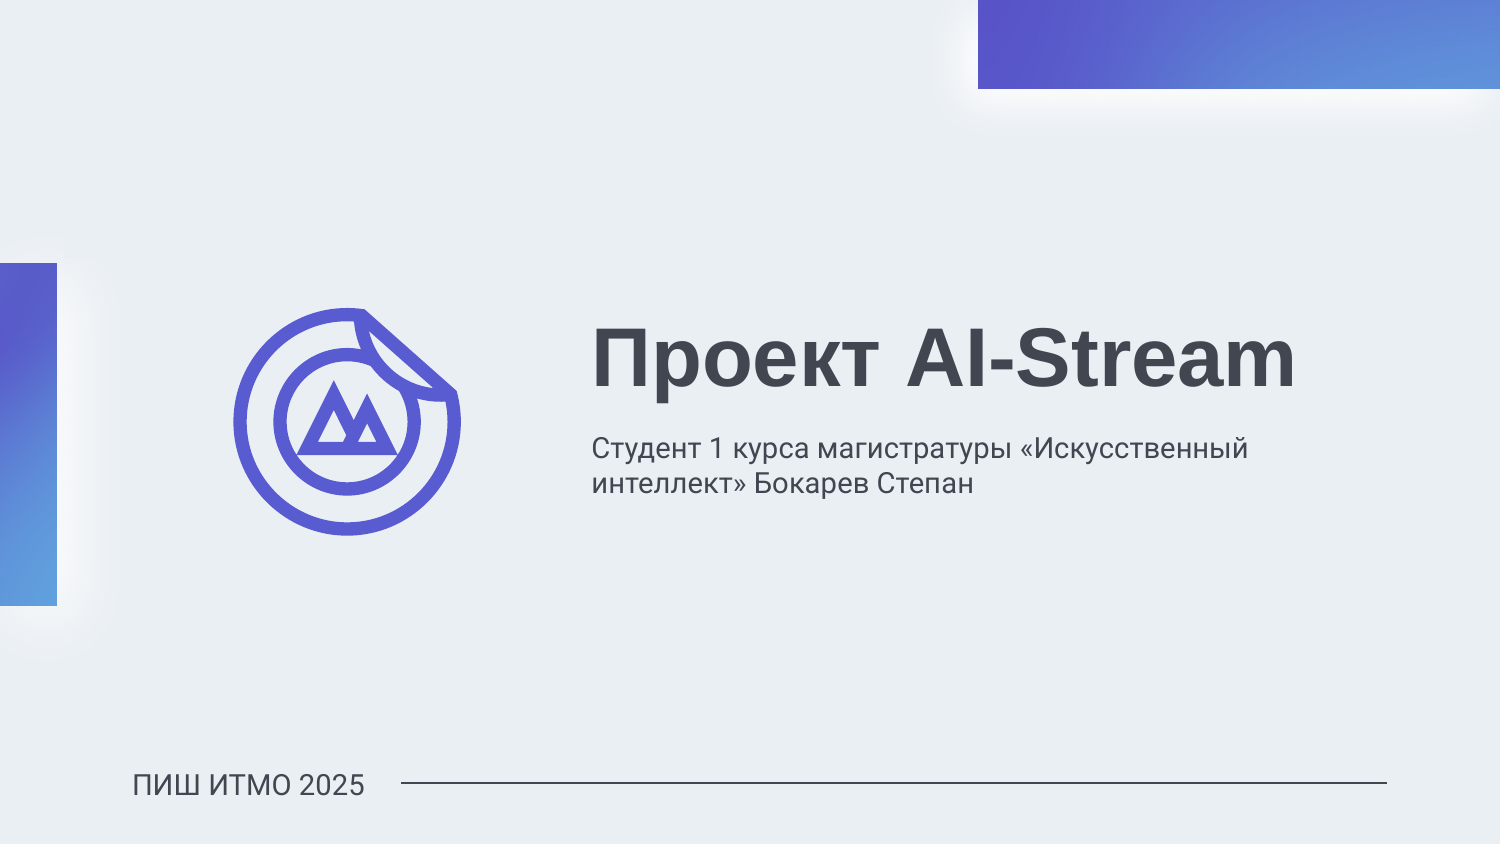

# Проект AI-Stream
Студент 1 курса магистратуры «Искусственный интеллект» Бокарев Степан
ПИШ ИТМО 2025